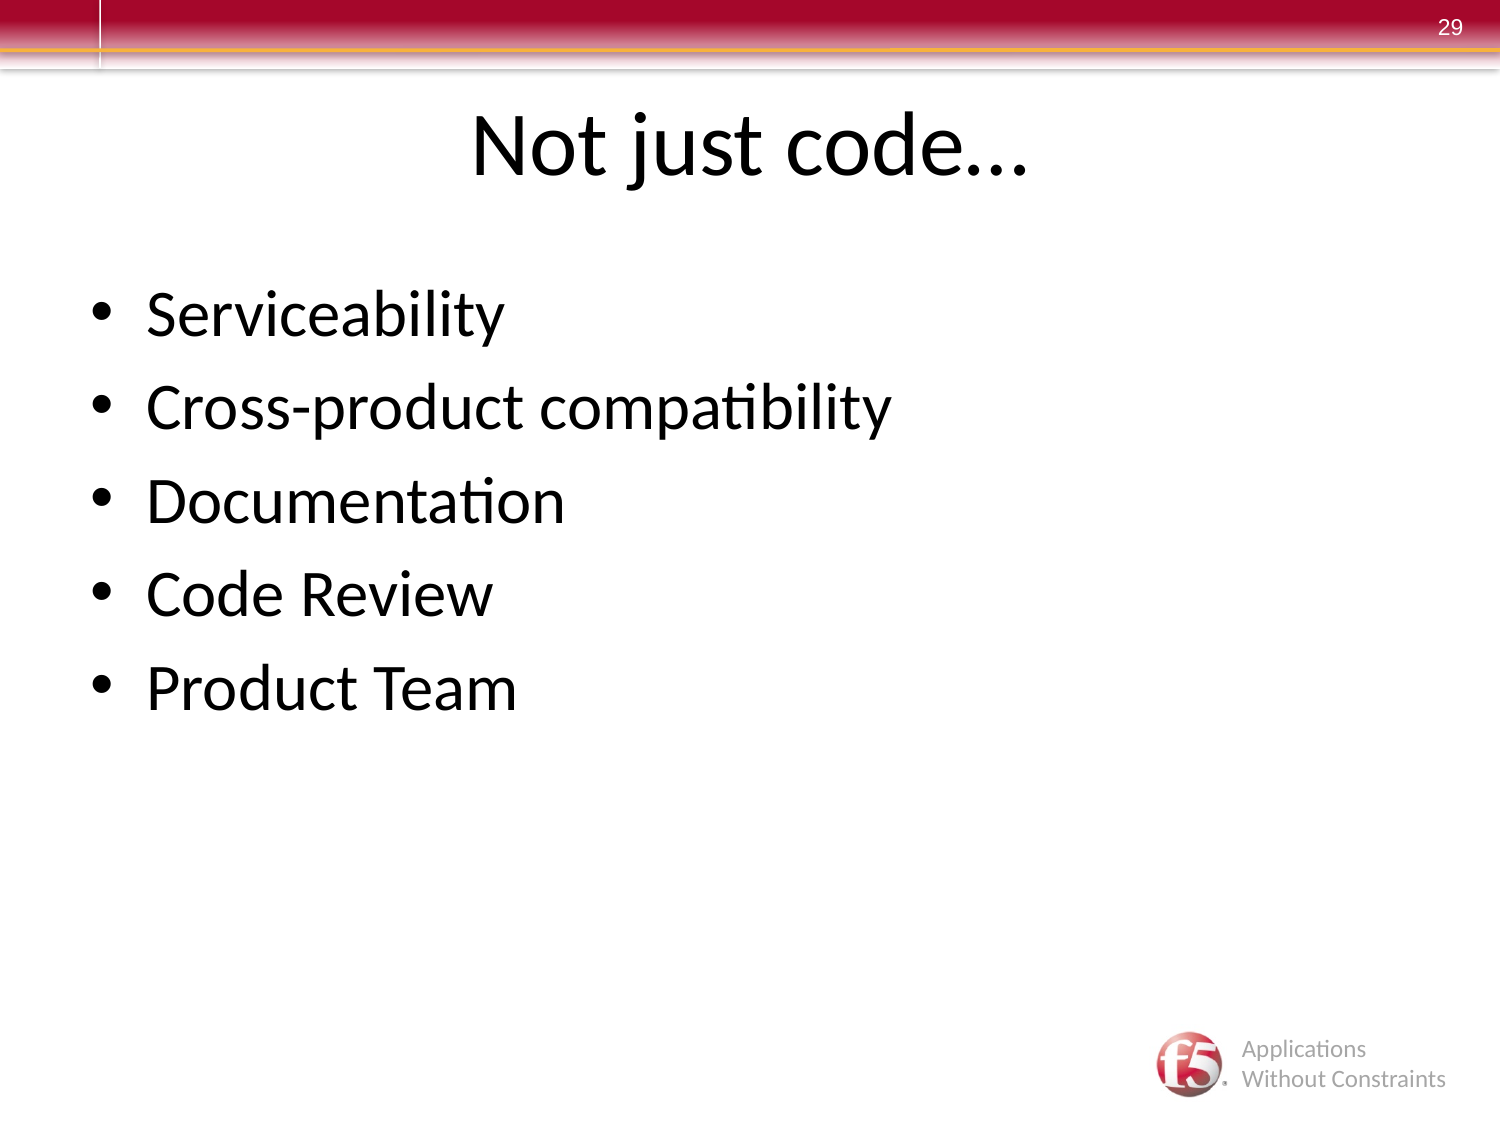

# Not just code…
Serviceability
Cross-product compatibility
Documentation
Code Review
Product Team